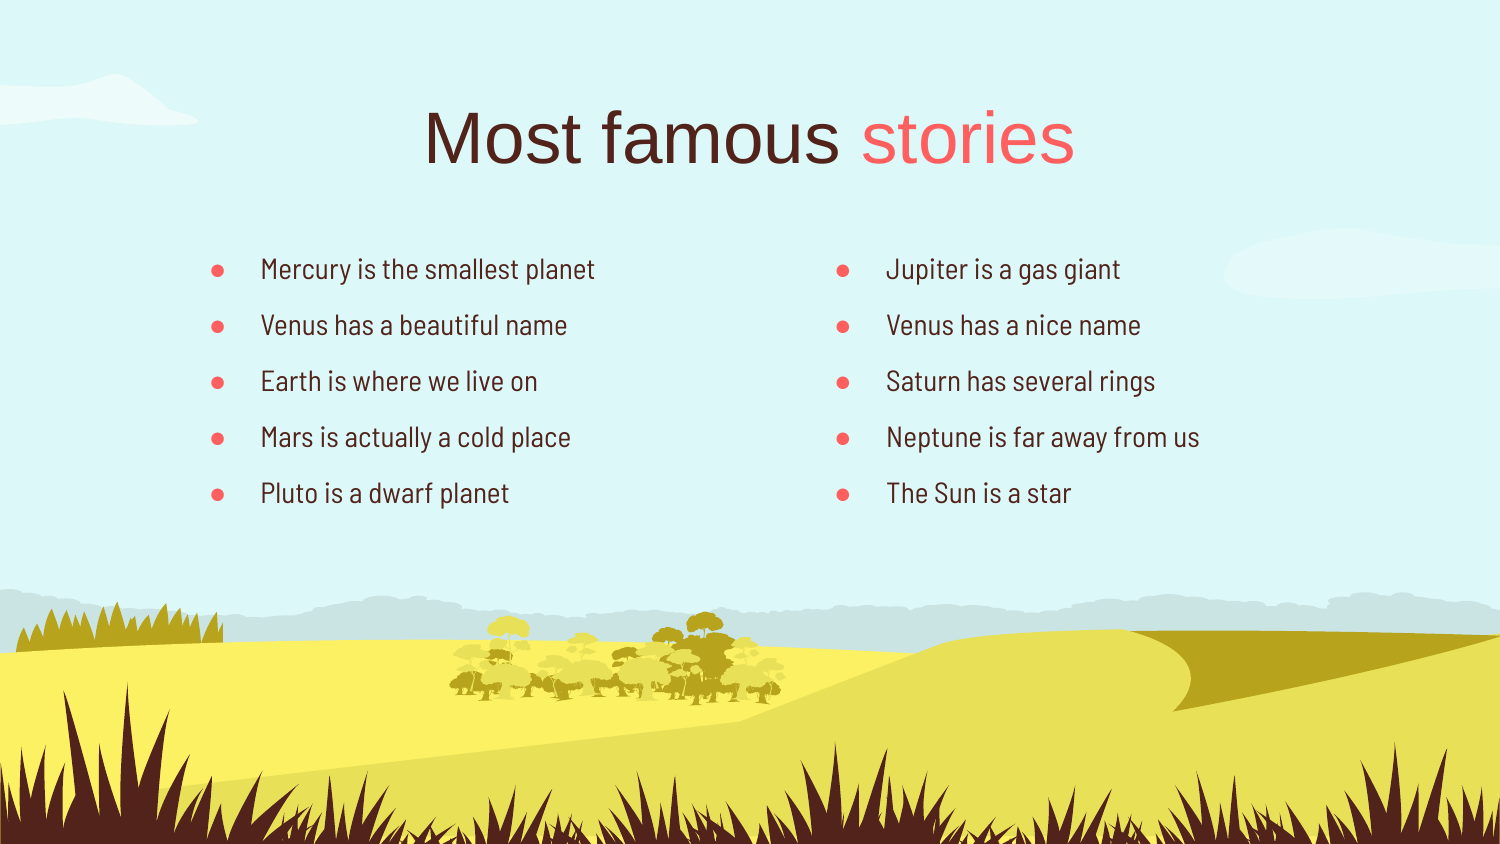

# Most famous stories
Mercury is the smallest planet
Venus has a beautiful name
Earth is where we live on
Mars is actually a cold place
Pluto is a dwarf planet
Jupiter is a gas giant
Venus has a nice name
Saturn has several rings
Neptune is far away from us
The Sun is a star